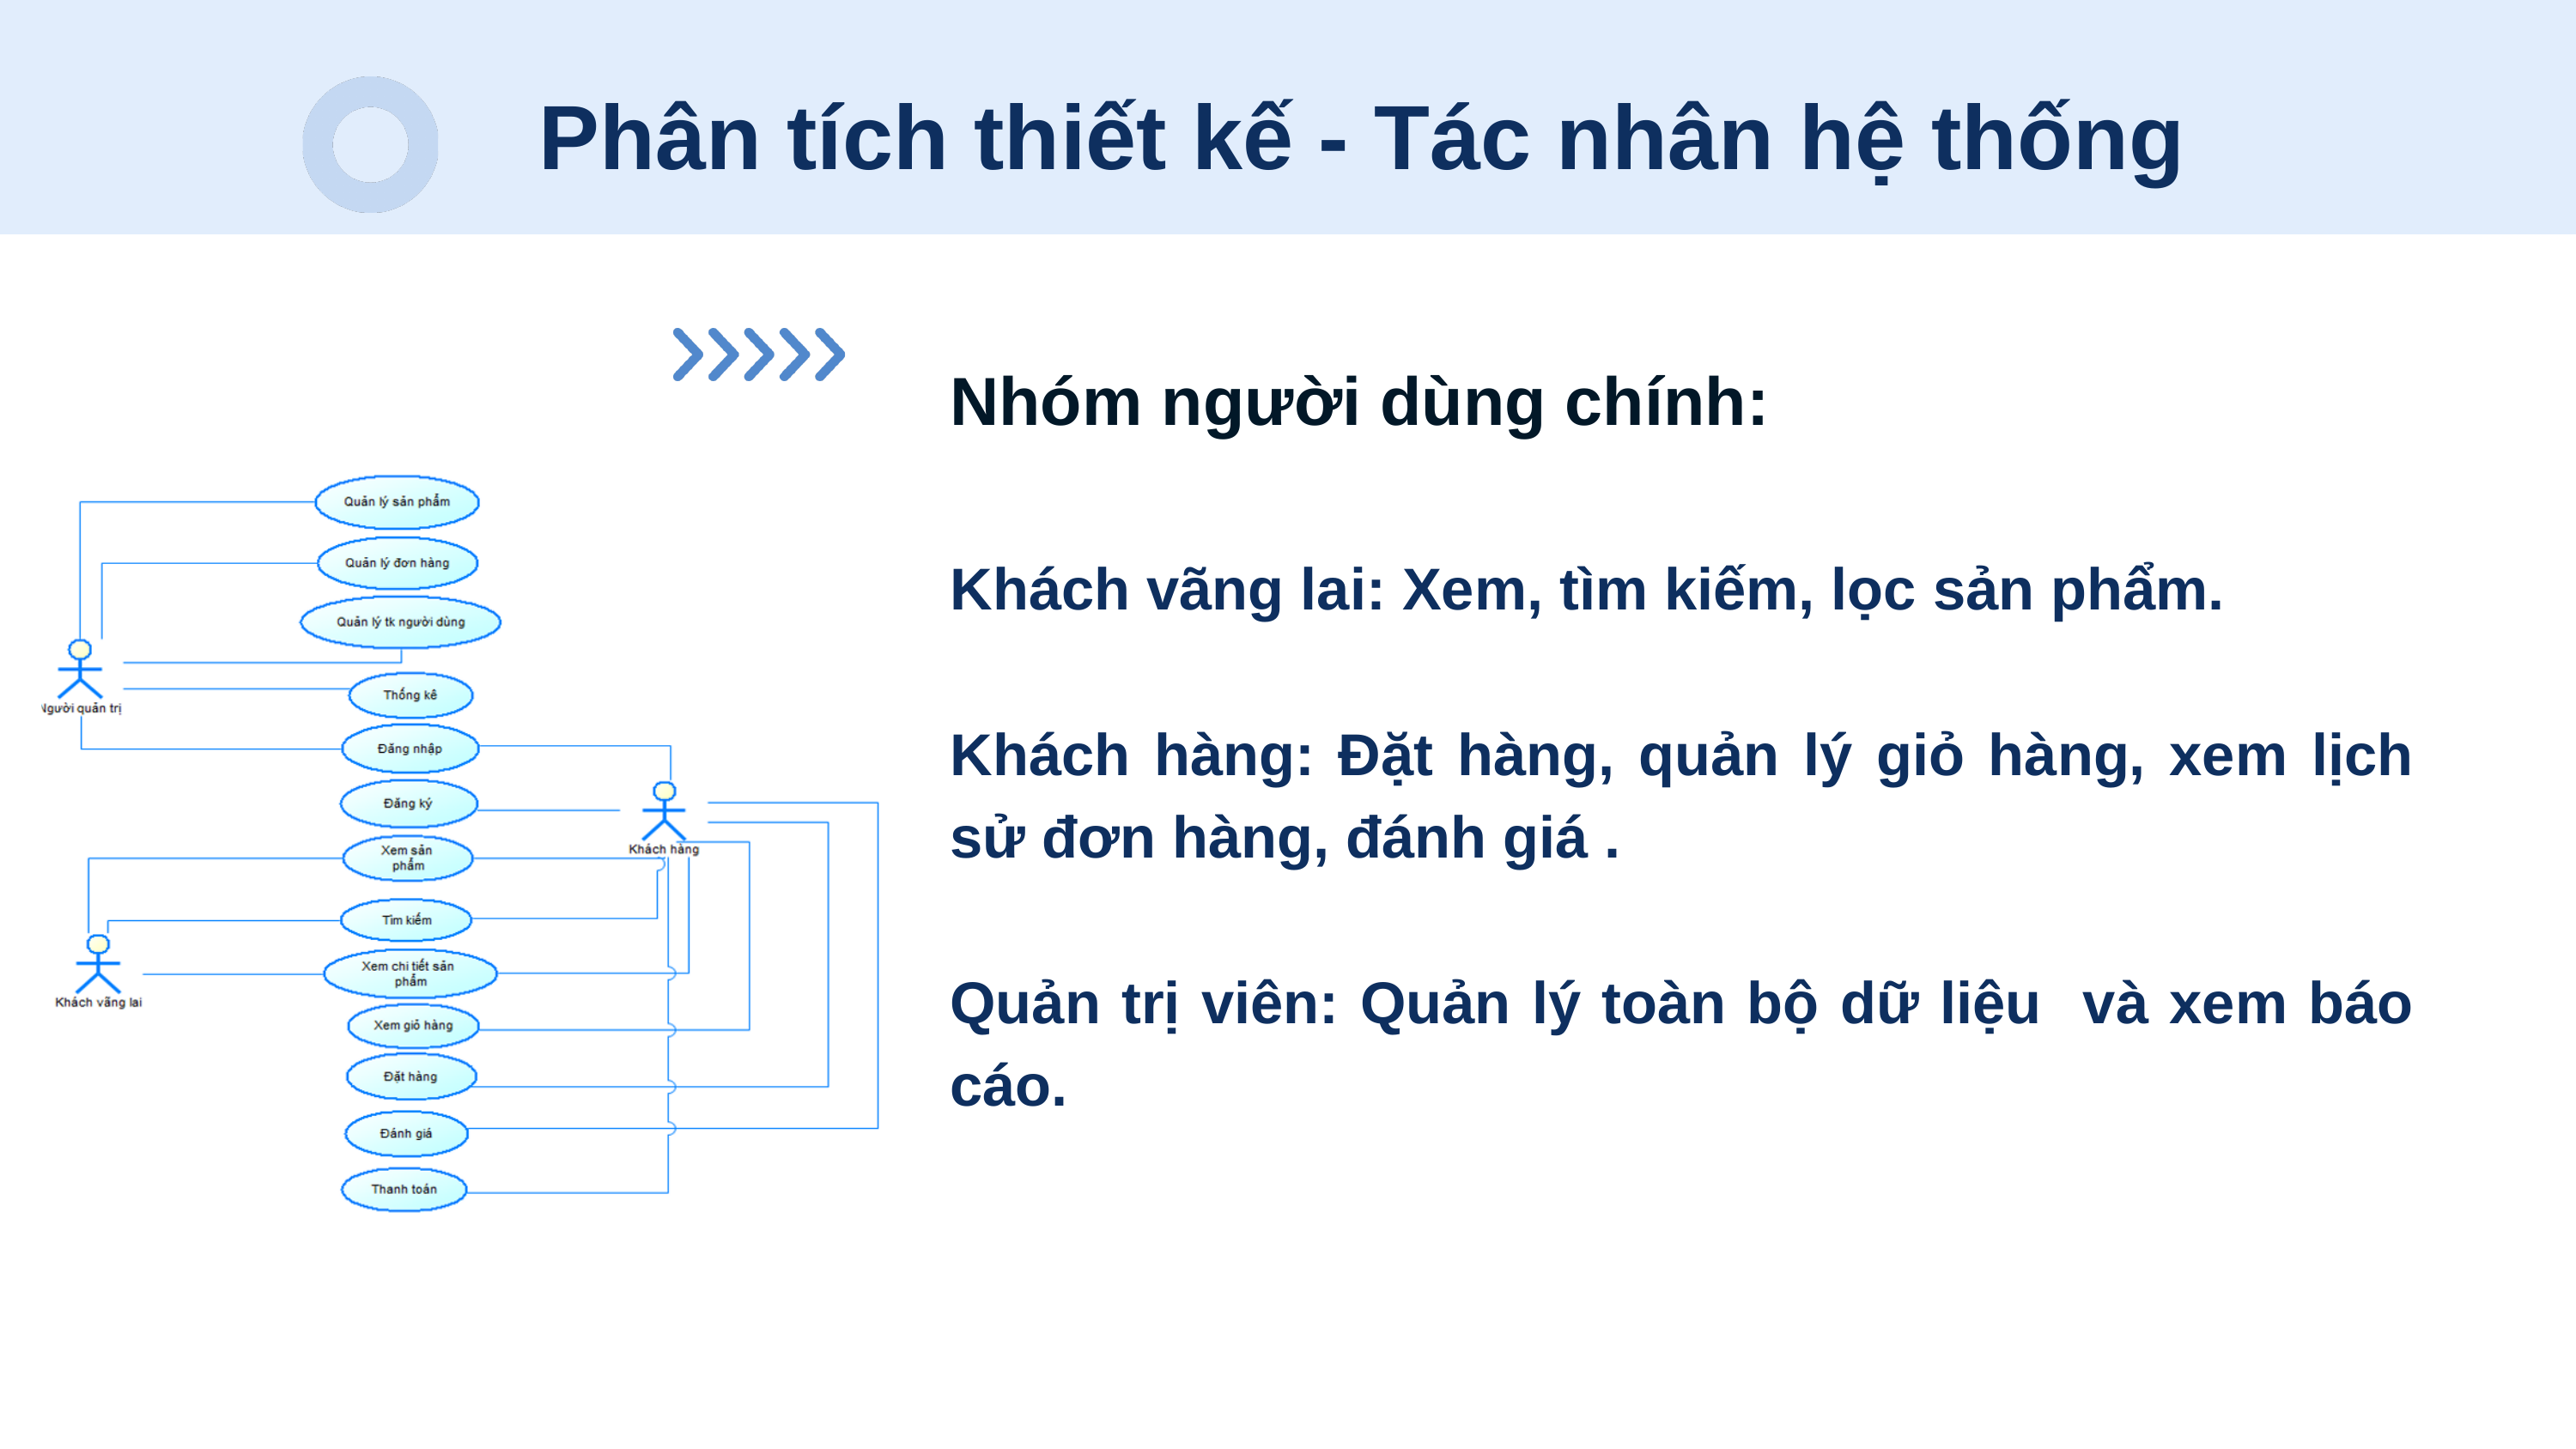

Phân tích thiết kế - Tác nhân hệ thống

Nhóm người dùng chính:

Khách vãng lai: Xem, tìm kiếm, lọc sản phẩm.

Khách hàng: Đặt hàng, quản lý giỏ hàng, xem lịch sử đơn hàng, đánh giá .

Quản trị viên: Quản lý toàn bộ dữ liệu  và xem báo cáo.